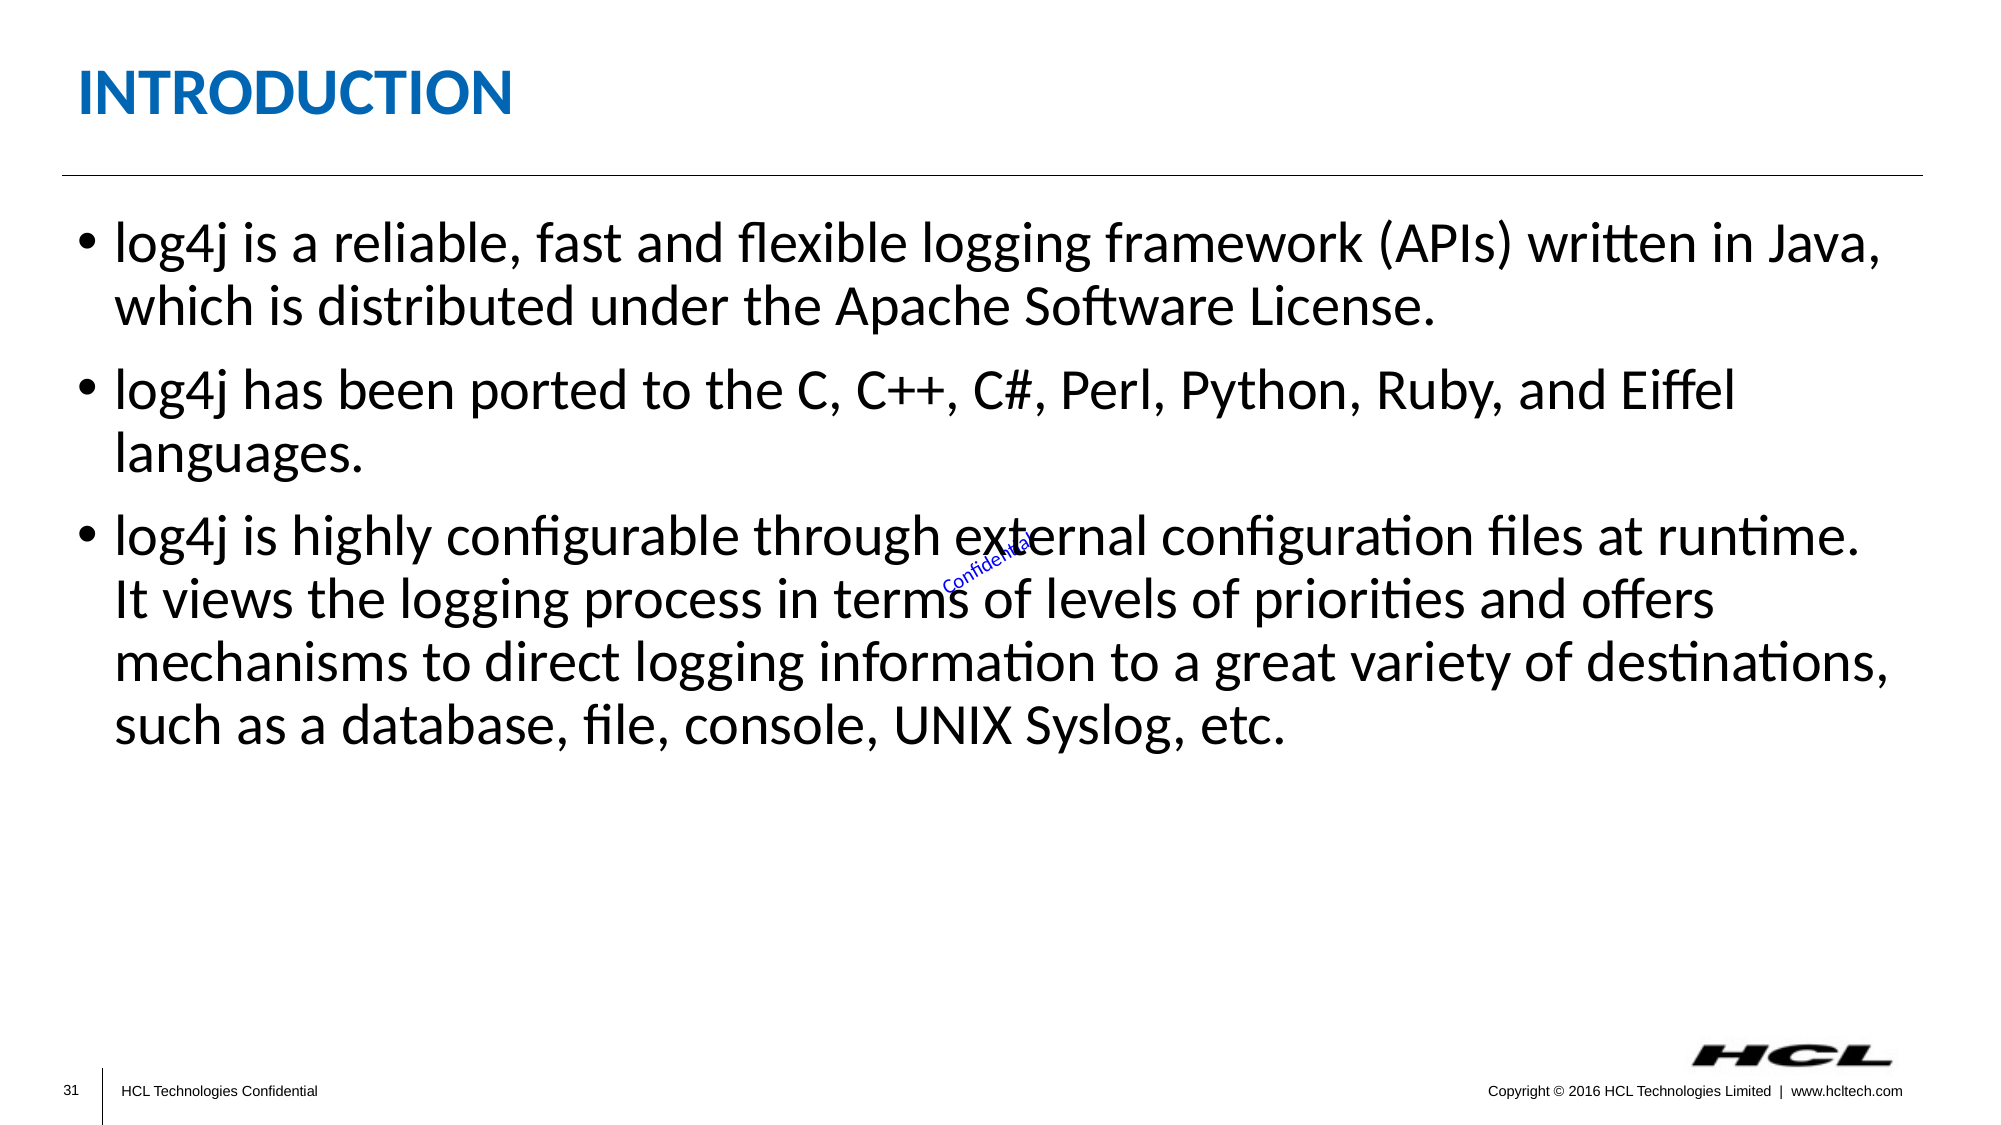

# INTRODUCTION
log4j is a reliable, fast and flexible logging framework (APIs) written in Java, which is distributed under the Apache Software License.
log4j has been ported to the C, C++, C#, Perl, Python, Ruby, and Eiffel languages.
log4j is highly configurable through external configuration files at runtime. It views the logging process in terms of levels of priorities and offers mechanisms to direct logging information to a great variety of destinations, such as a database, file, console, UNIX Syslog, etc.